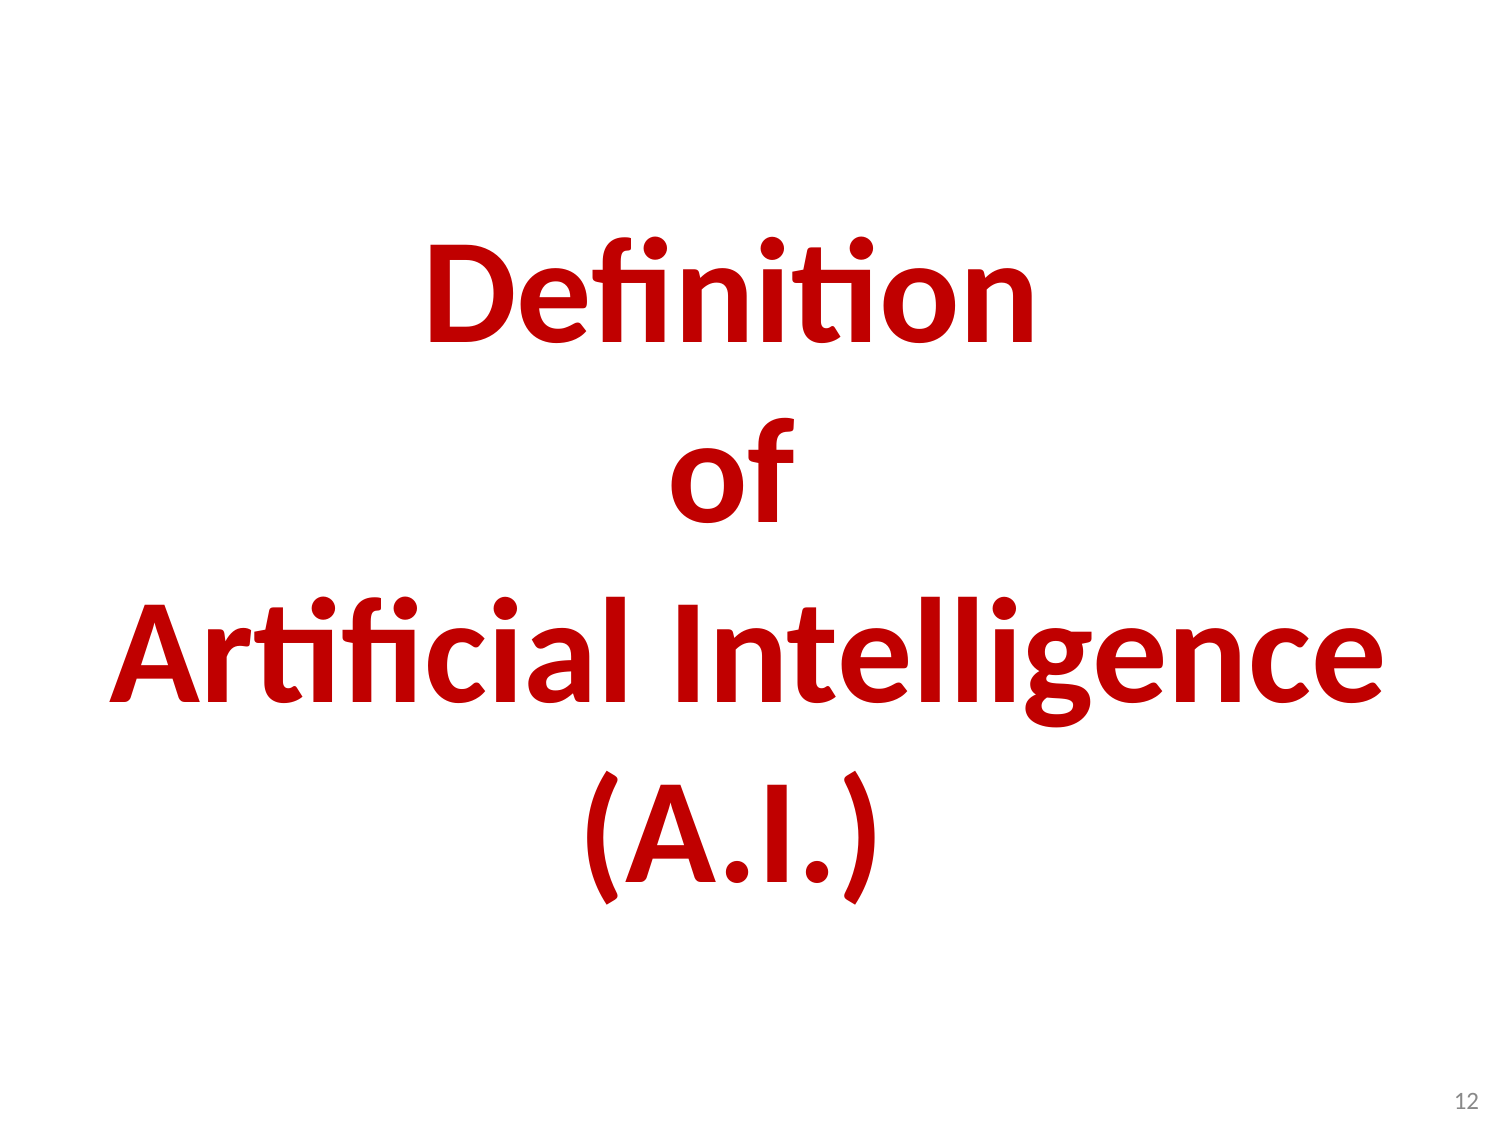

# Definition of Artificial Intelligence (A.I.)
12